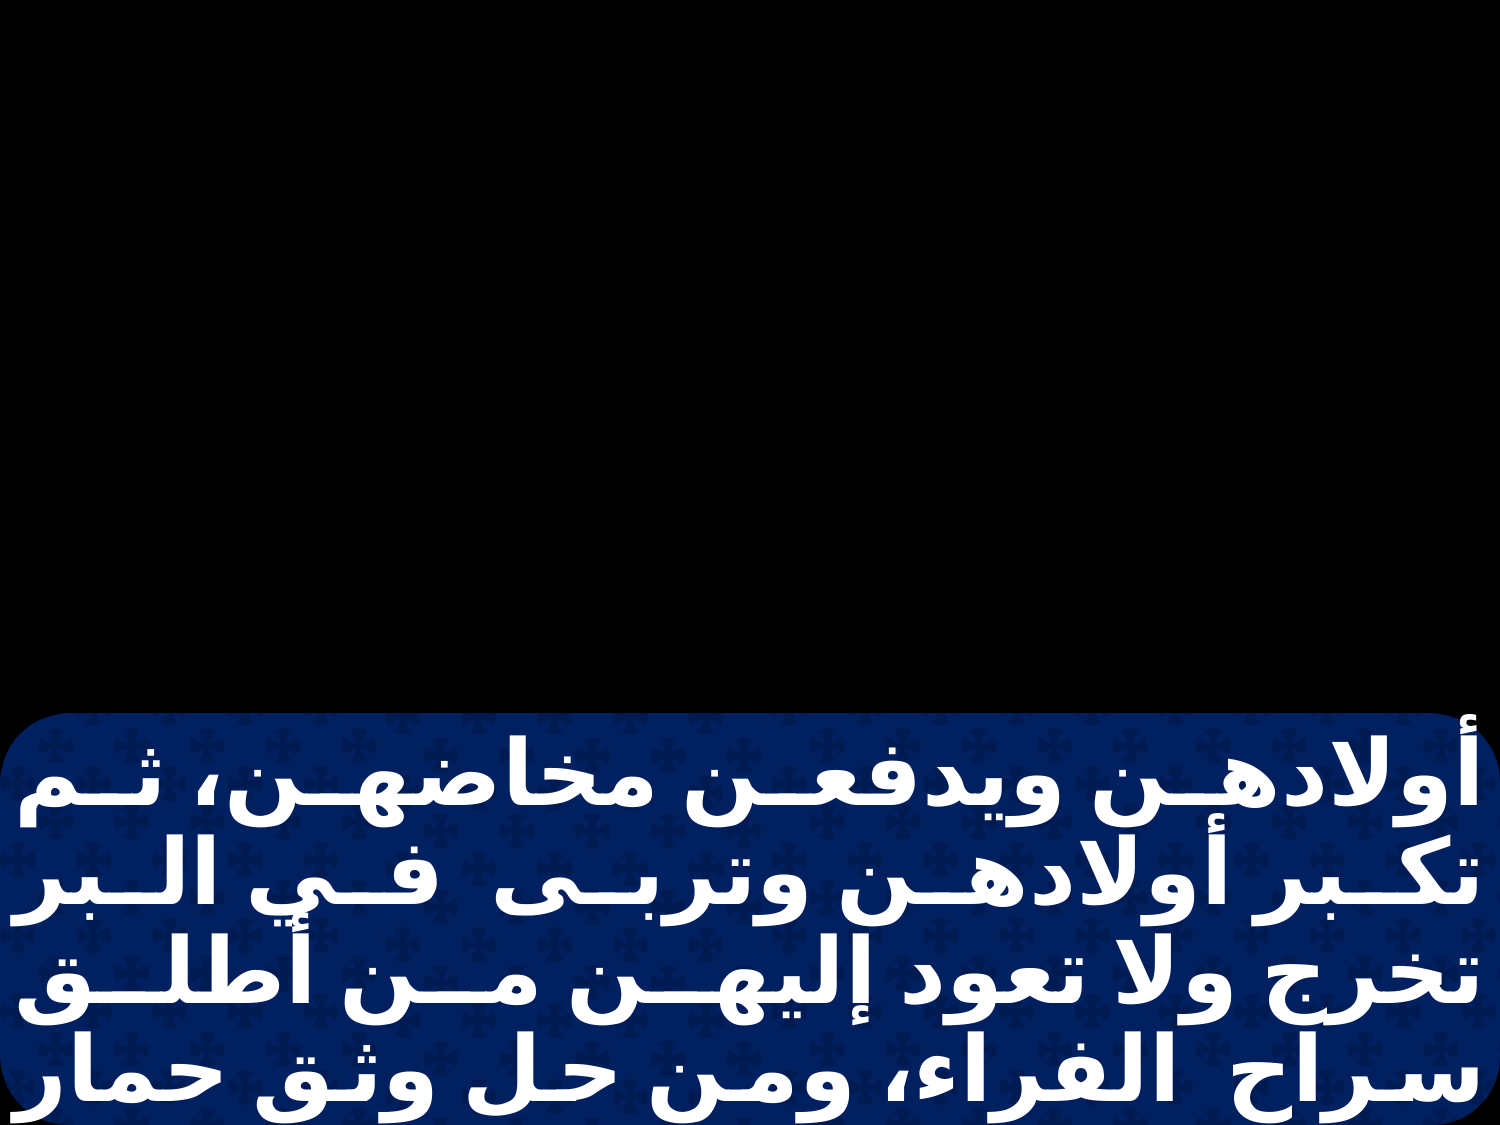

أولادهن ويدفعن مخاضهن، ثم تكبر أولادهن وتربى  في البر تخرج ولا تعود إليهن من أطلق سراح  الفراء، ومن حل وثق حمار الوحش؟ جعلت  الصحراء بيته والرياح مساكنه. يضحك على جلبة